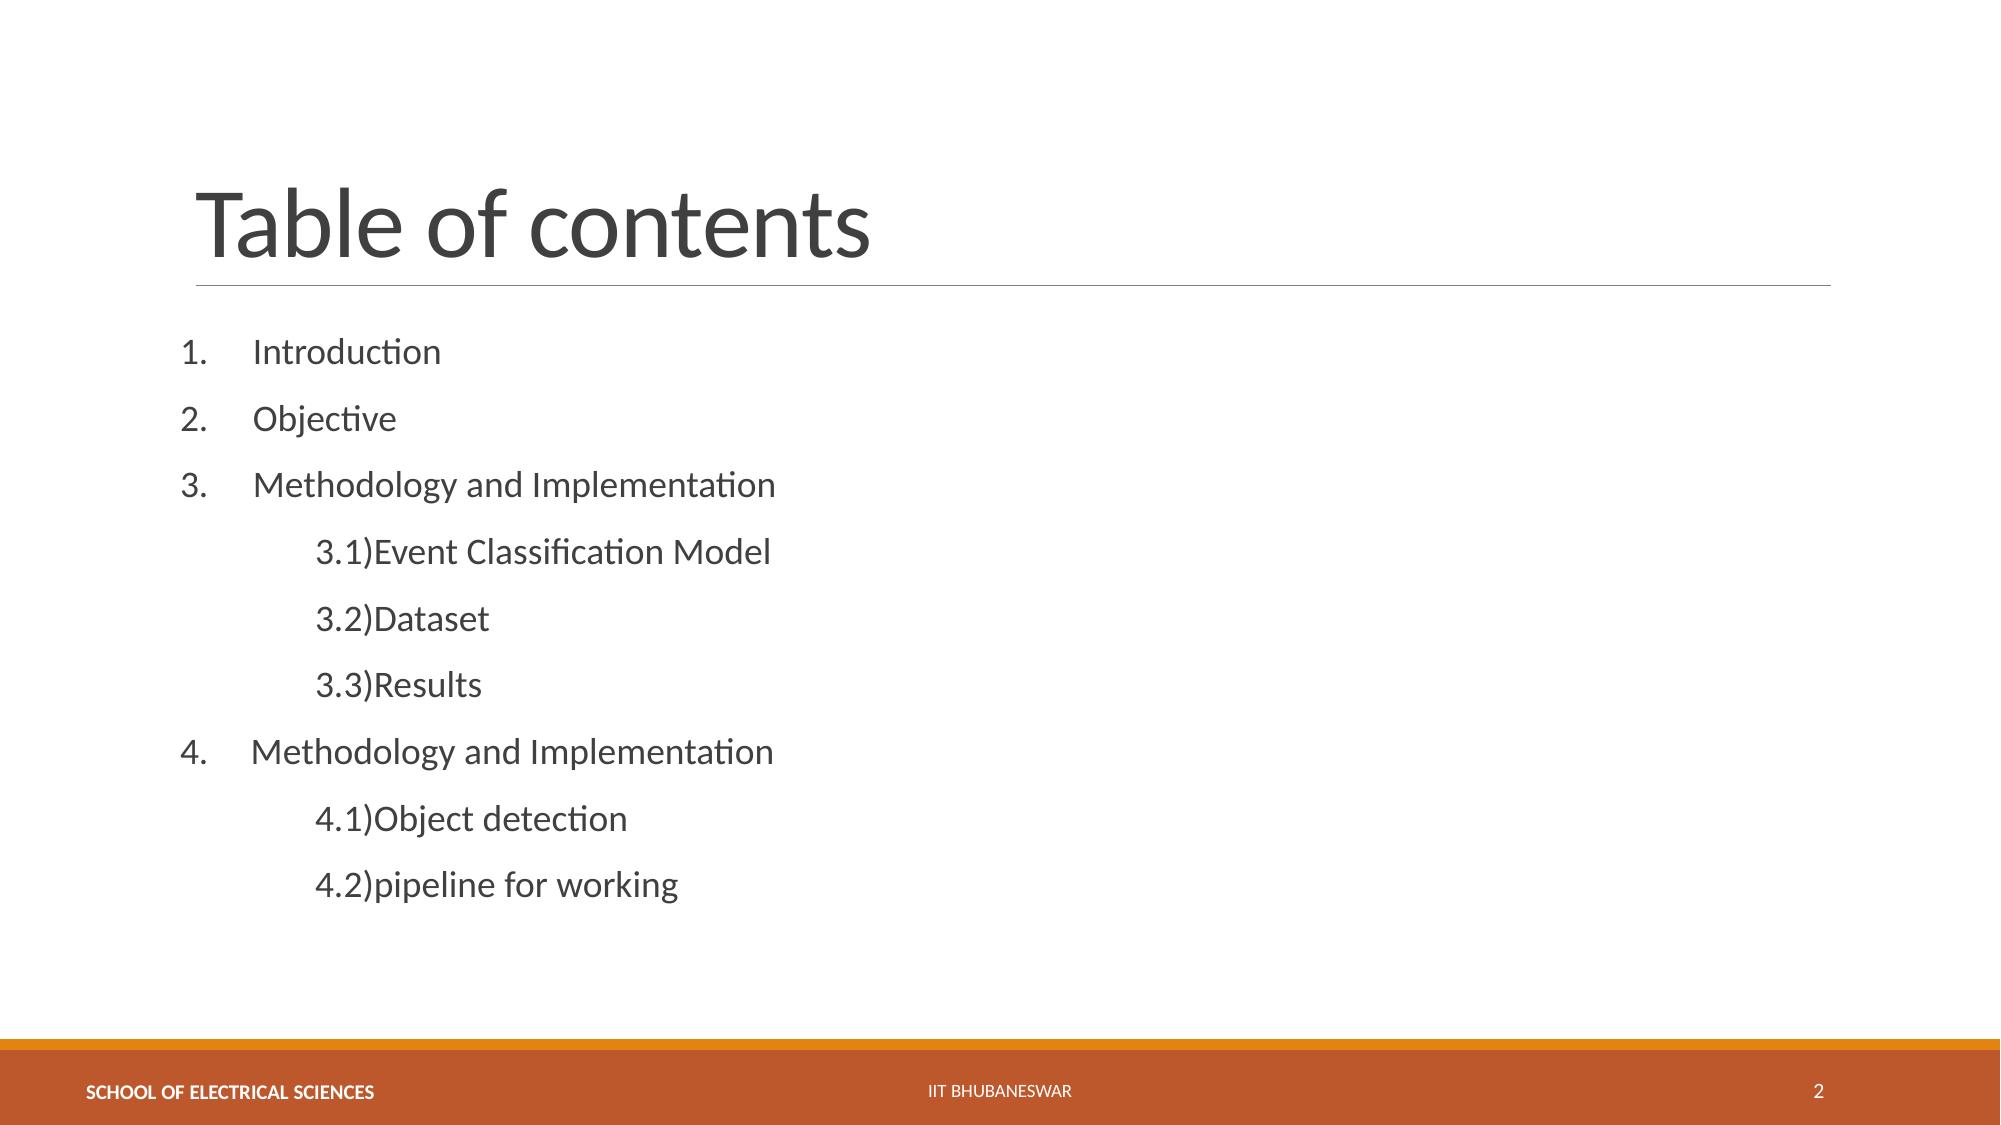

# Table of contents
Introduction
Objective
Methodology and Implementation
	3.1)Event Classification Model
	3.2)Dataset
	3.3)Results
4.     Methodology and Implementation
	4.1)Object detection
	4.2)pipeline for working

IIT BHUBANESWAR
2
SCHOOL OF ELECTRICAL SCIENCES